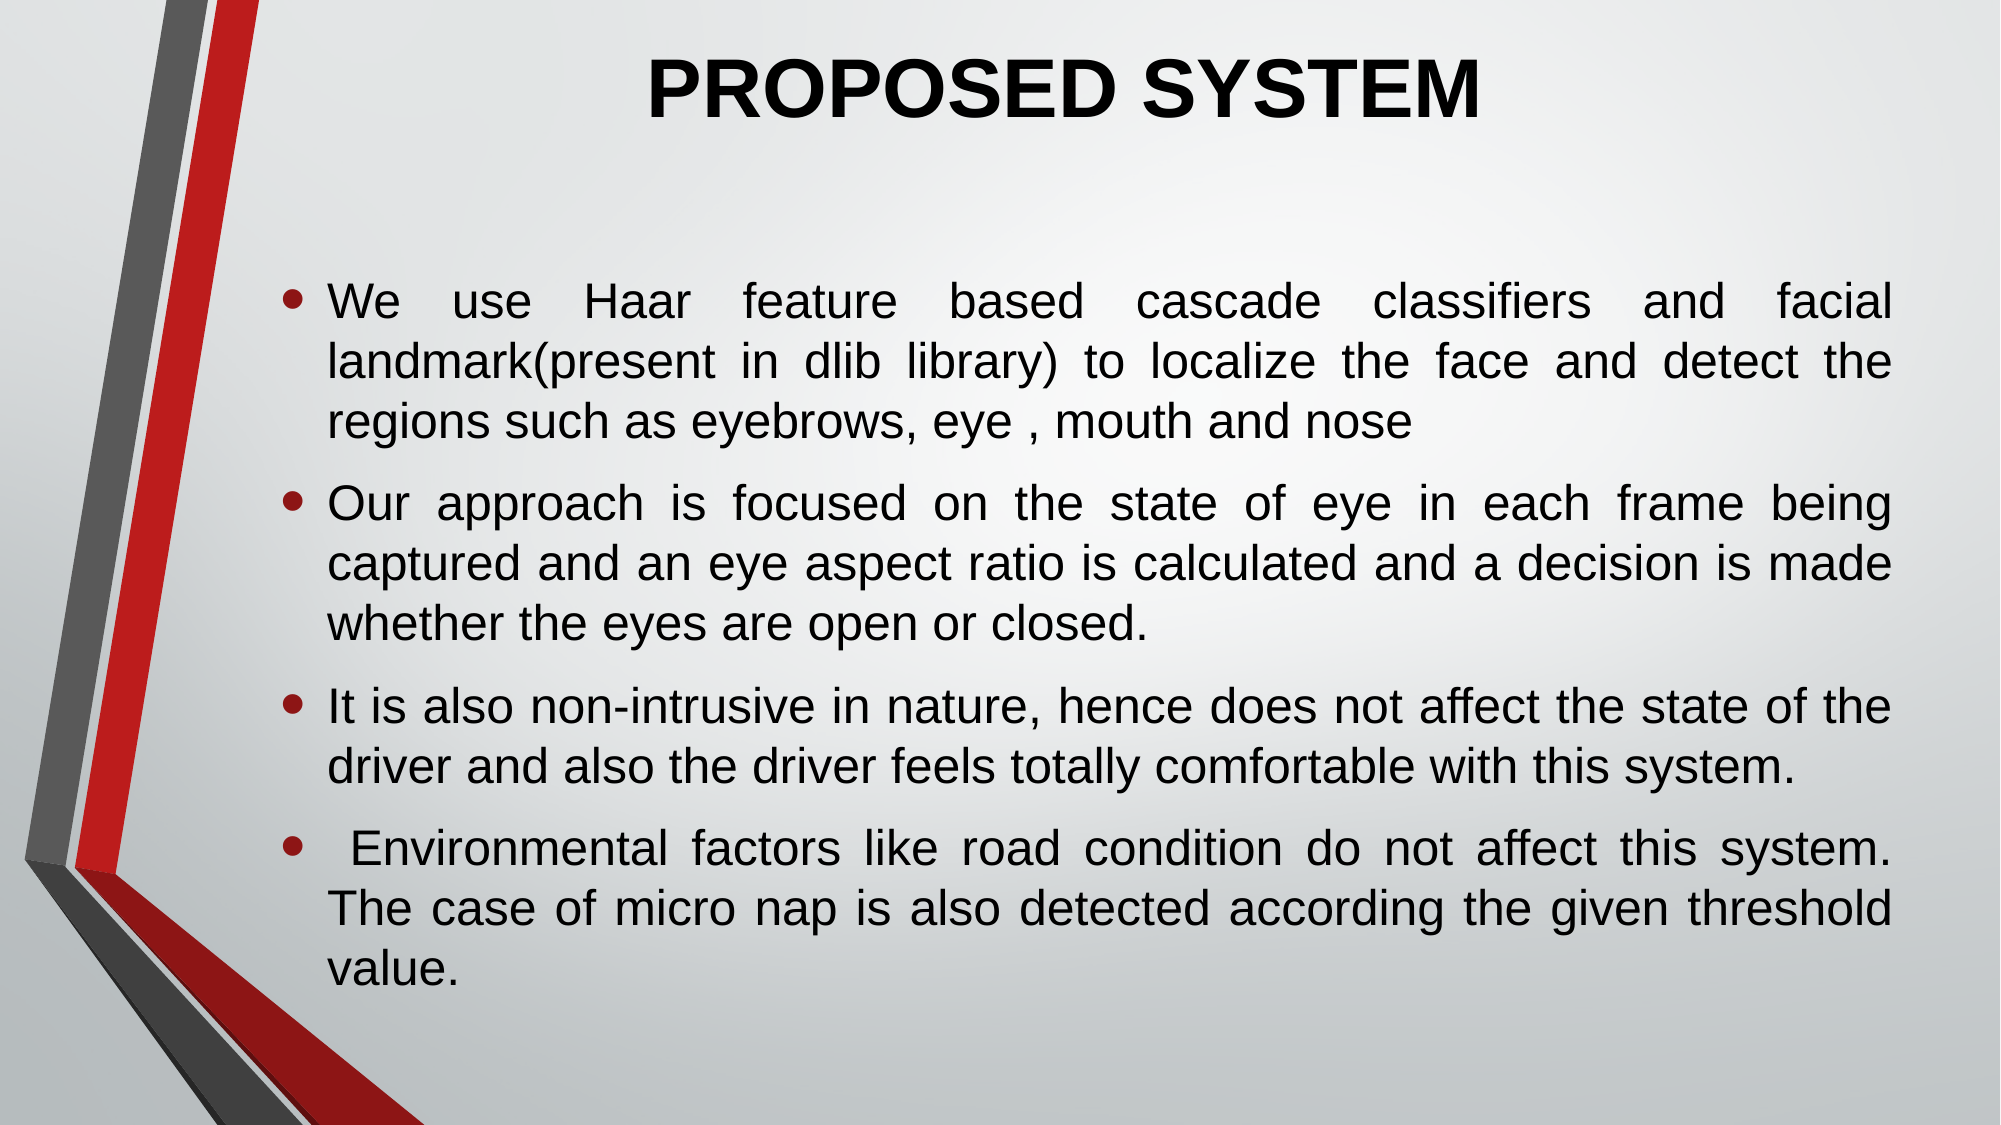

# PROPOSED SYSTEM
We use Haar feature based cascade classifiers and facial landmark(present in dlib library) to localize the face and detect the regions such as eyebrows, eye , mouth and nose
Our approach is focused on the state of eye in each frame being captured and an eye aspect ratio is calculated and a decision is made whether the eyes are open or closed.
It is also non-intrusive in nature, hence does not affect the state of the driver and also the driver feels totally comfortable with this system.
 Environmental factors like road condition do not affect this system. The case of micro nap is also detected according the given threshold value.